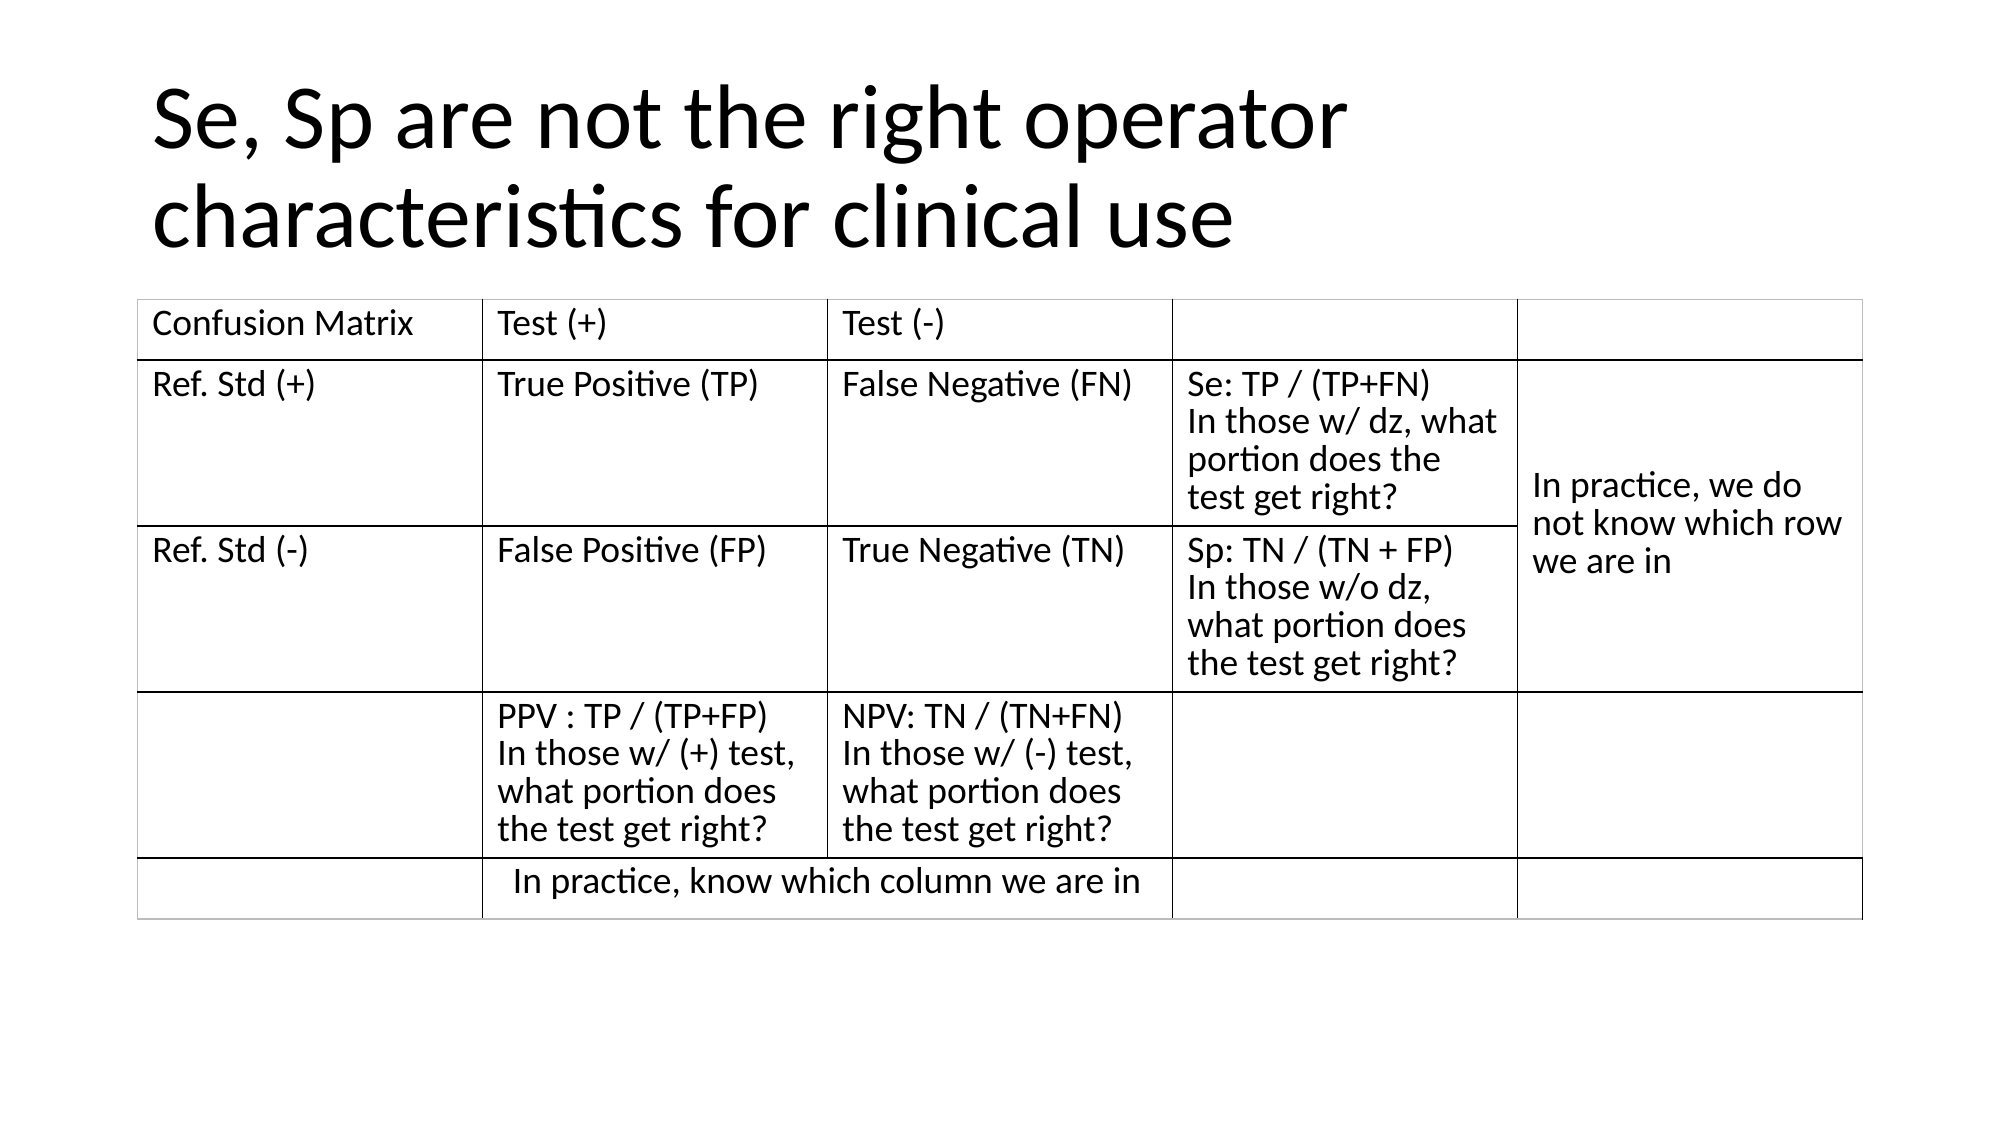

# Se, Sp are not the right operator characteristics for clinical use
| Confusion Matrix | Test (+) | Test (-) |  |  |
| --- | --- | --- | --- | --- |
| Ref. Std (+) | True Positive (TP) | False Negative (FN) | Se: TP / (TP+FN) In those w/ dz, what portion does the test get right? | In practice, we do not know which row we are in |
| Ref. Std (-) | False Positive (FP) | True Negative (TN) | Sp: TN / (TN + FP) In those w/o dz, what portion does the test get right? |  |
|  | PPV : TP / (TP+FP) In those w/ (+) test, what portion does the test get right? | NPV: TN / (TN+FN) In those w/ (-) test, what portion does the test get right? |  |  |
|  | In practice, know which column we are in |  |  |  |